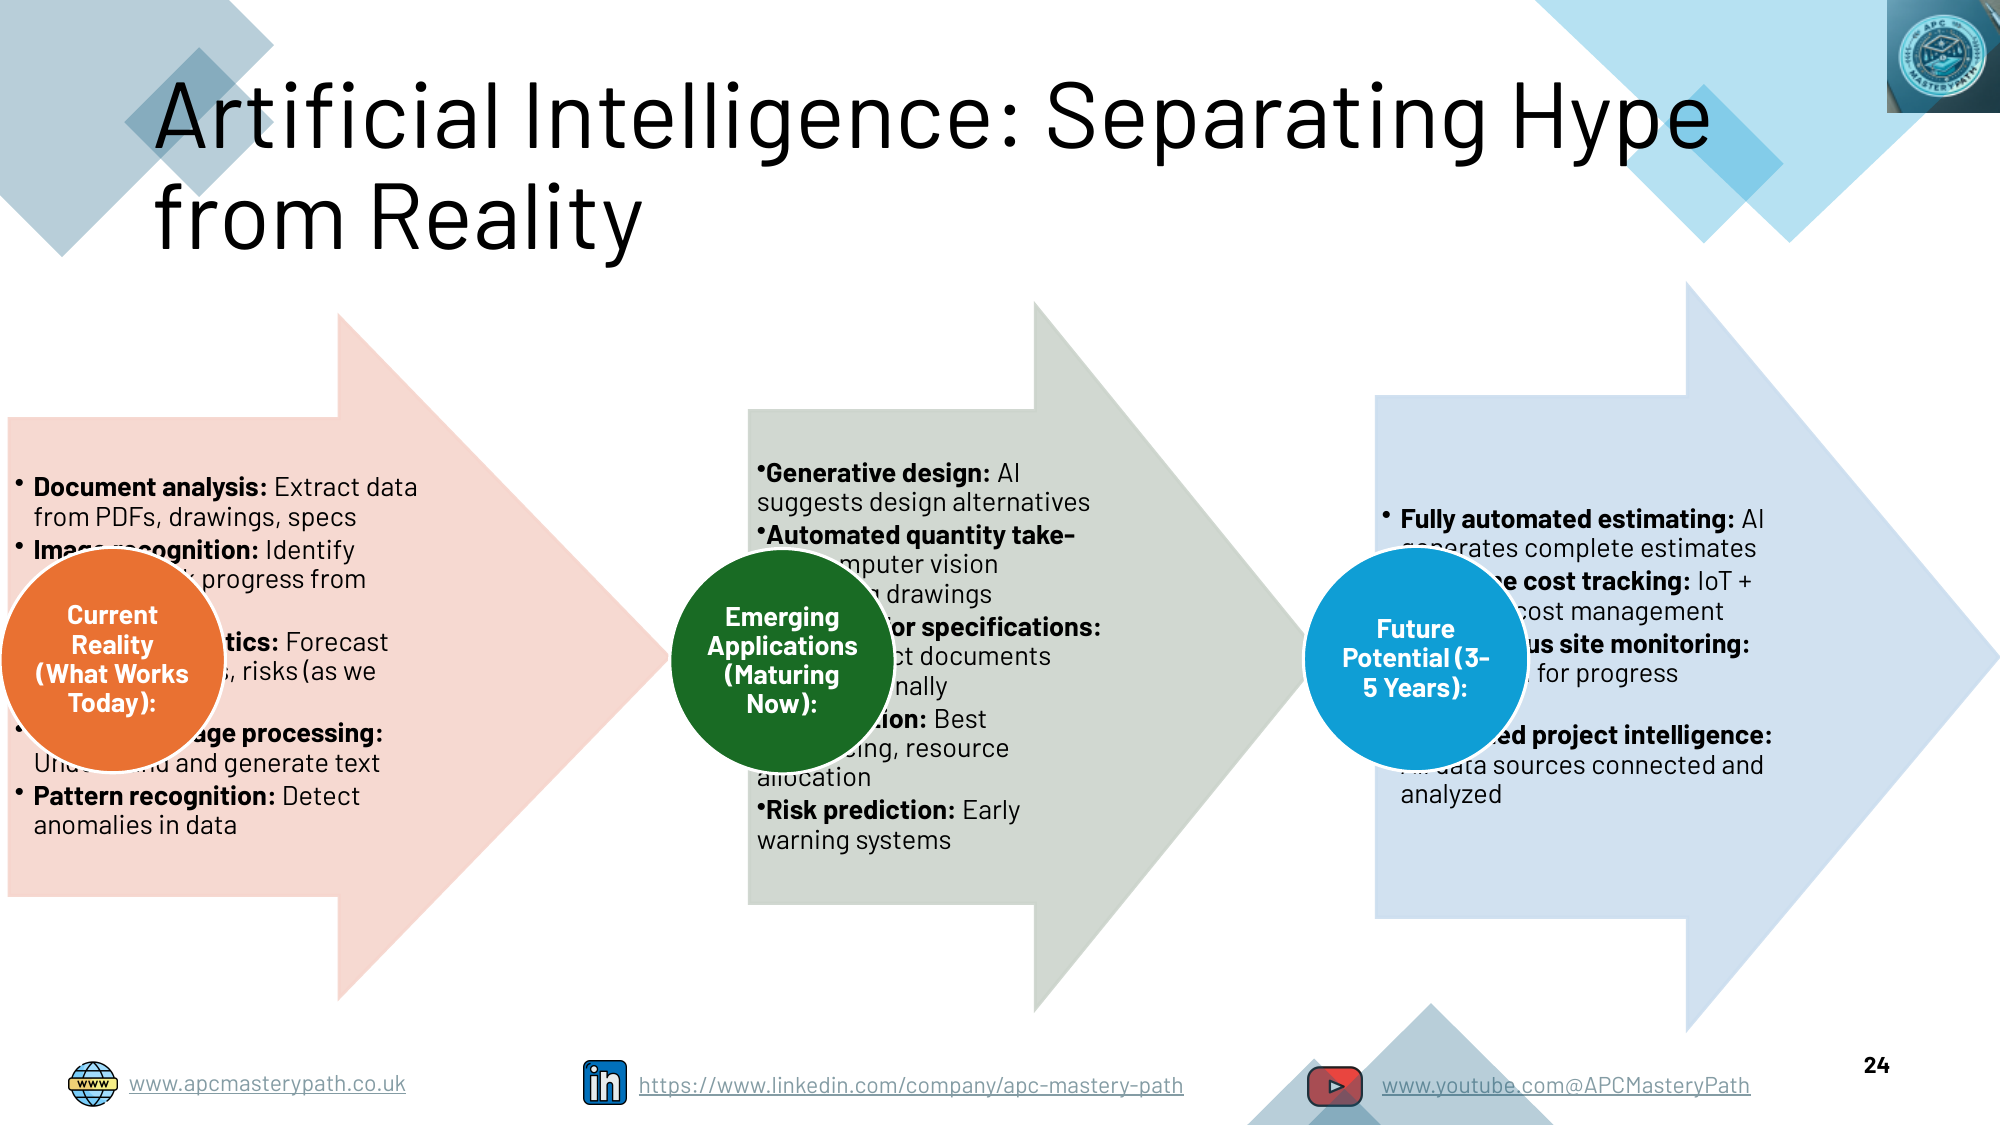

Artificial Intelligence: Separating Hype from Reality

Document analysis: Extract data from PDFs, drawings, specs
Image recognition: Identify defects, track progress from photos
Predictive analytics: Forecast costs, schedules, risks (as we discussed)
Natural language processing: Understand and generate text
Pattern recognition: Detect anomalies in data
Current Reality (What Works Today):
Generative design: AI suggests design alternatives
Automated quantity take-off: Computer vision measuring drawings
Chatbots for specifications: Query project documents conversationally
Optimization: Best sequencing, resource allocation
Risk prediction: Early warning systems
Emerging Applications (Maturing Now):
Fully automated estimating: AI generates complete estimates
Real-time cost tracking: IoT + AI for live cost management
Autonomous site monitoring: Drones + AI for progress tracking
Integrated project intelligence: All data sources connected and analyzed
Future Potential (3-5 Years):

24